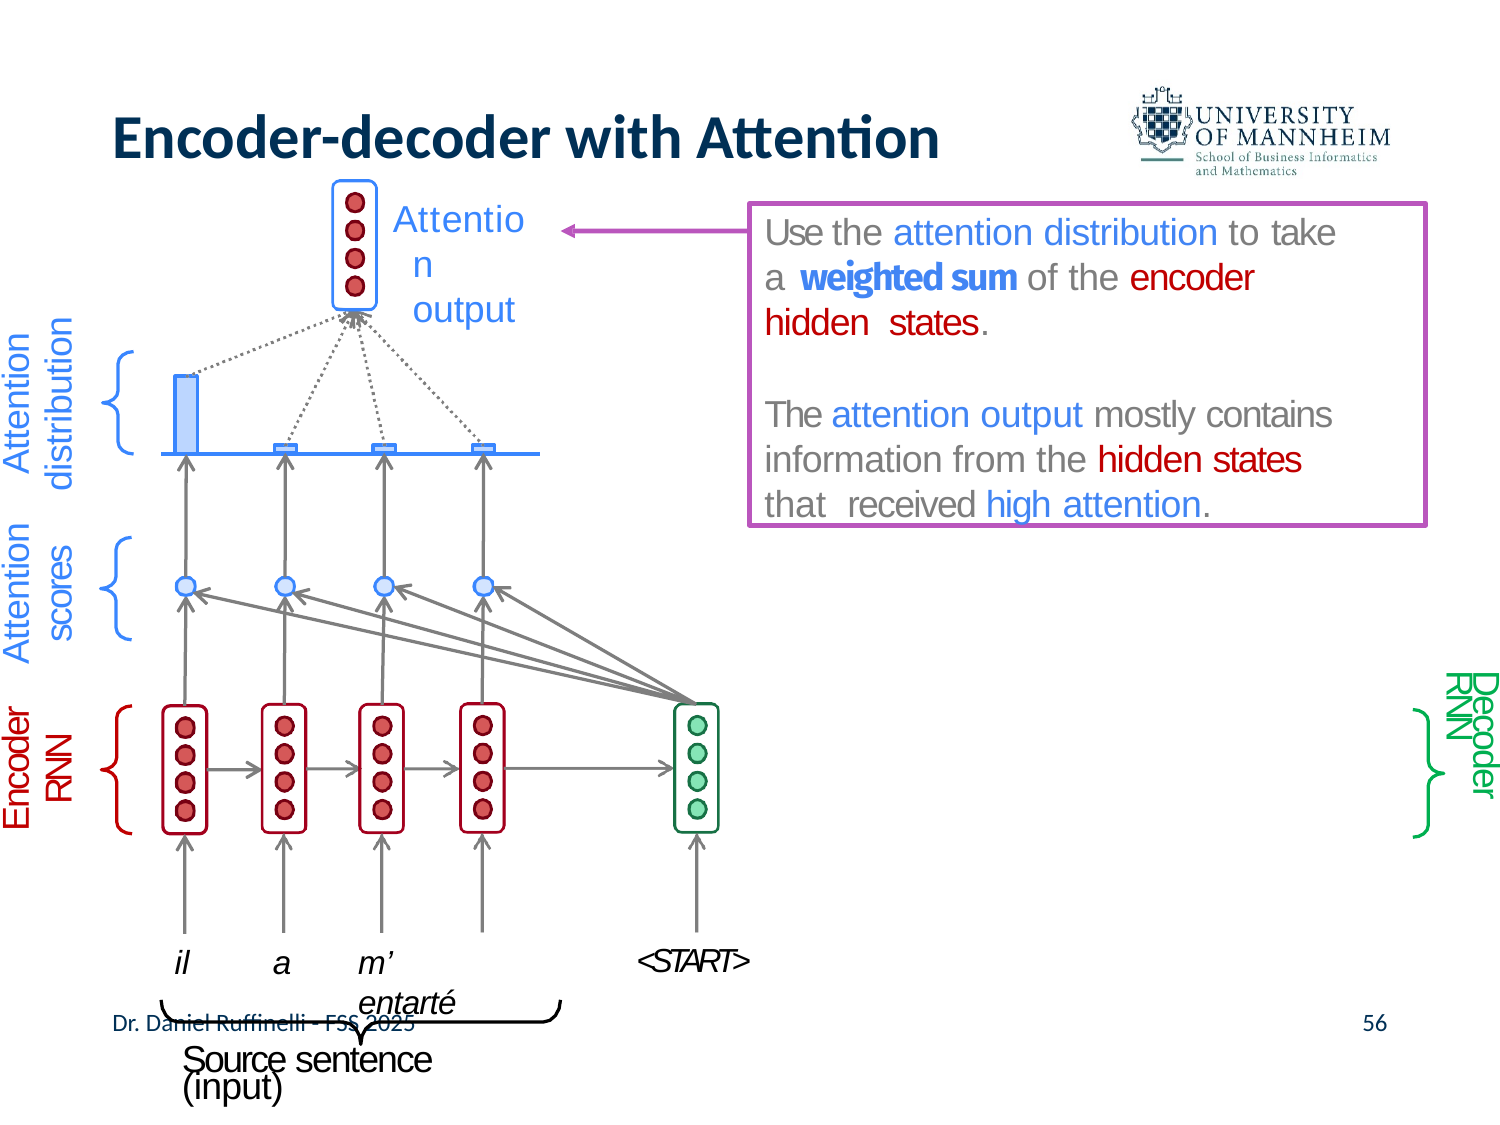

# Encoder-decoder with Attention

Attention  output
Use the attention distribution to take  a  weighted sum of the encoder hidden  states.

The attention output mostly contains  information from the hidden states that  received high attention.

Attention
distribution

Attention
scores

Decoder RNN
Encoder
RNN

<START>
il
a
m’	entarté

Dr. Daniel Ruffinelli - FSS 2025
56
Source sentence (input)